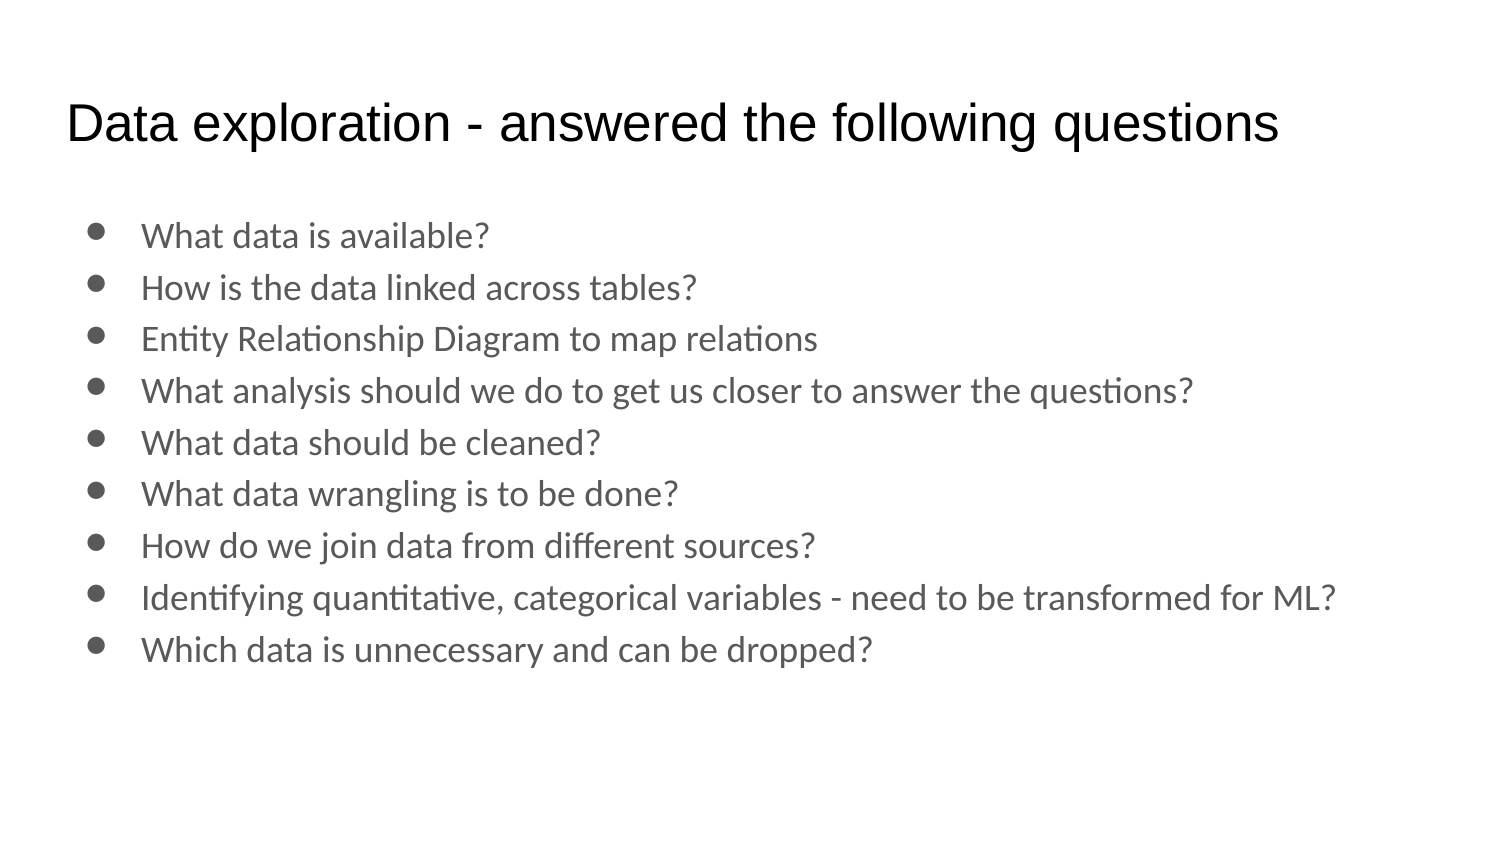

# Data exploration - answered the following questions
What data is available?
How is the data linked across tables?
Entity Relationship Diagram to map relations
What analysis should we do to get us closer to answer the questions?
What data should be cleaned?
What data wrangling is to be done?
How do we join data from different sources?
Identifying quantitative, categorical variables - need to be transformed for ML?
Which data is unnecessary and can be dropped?